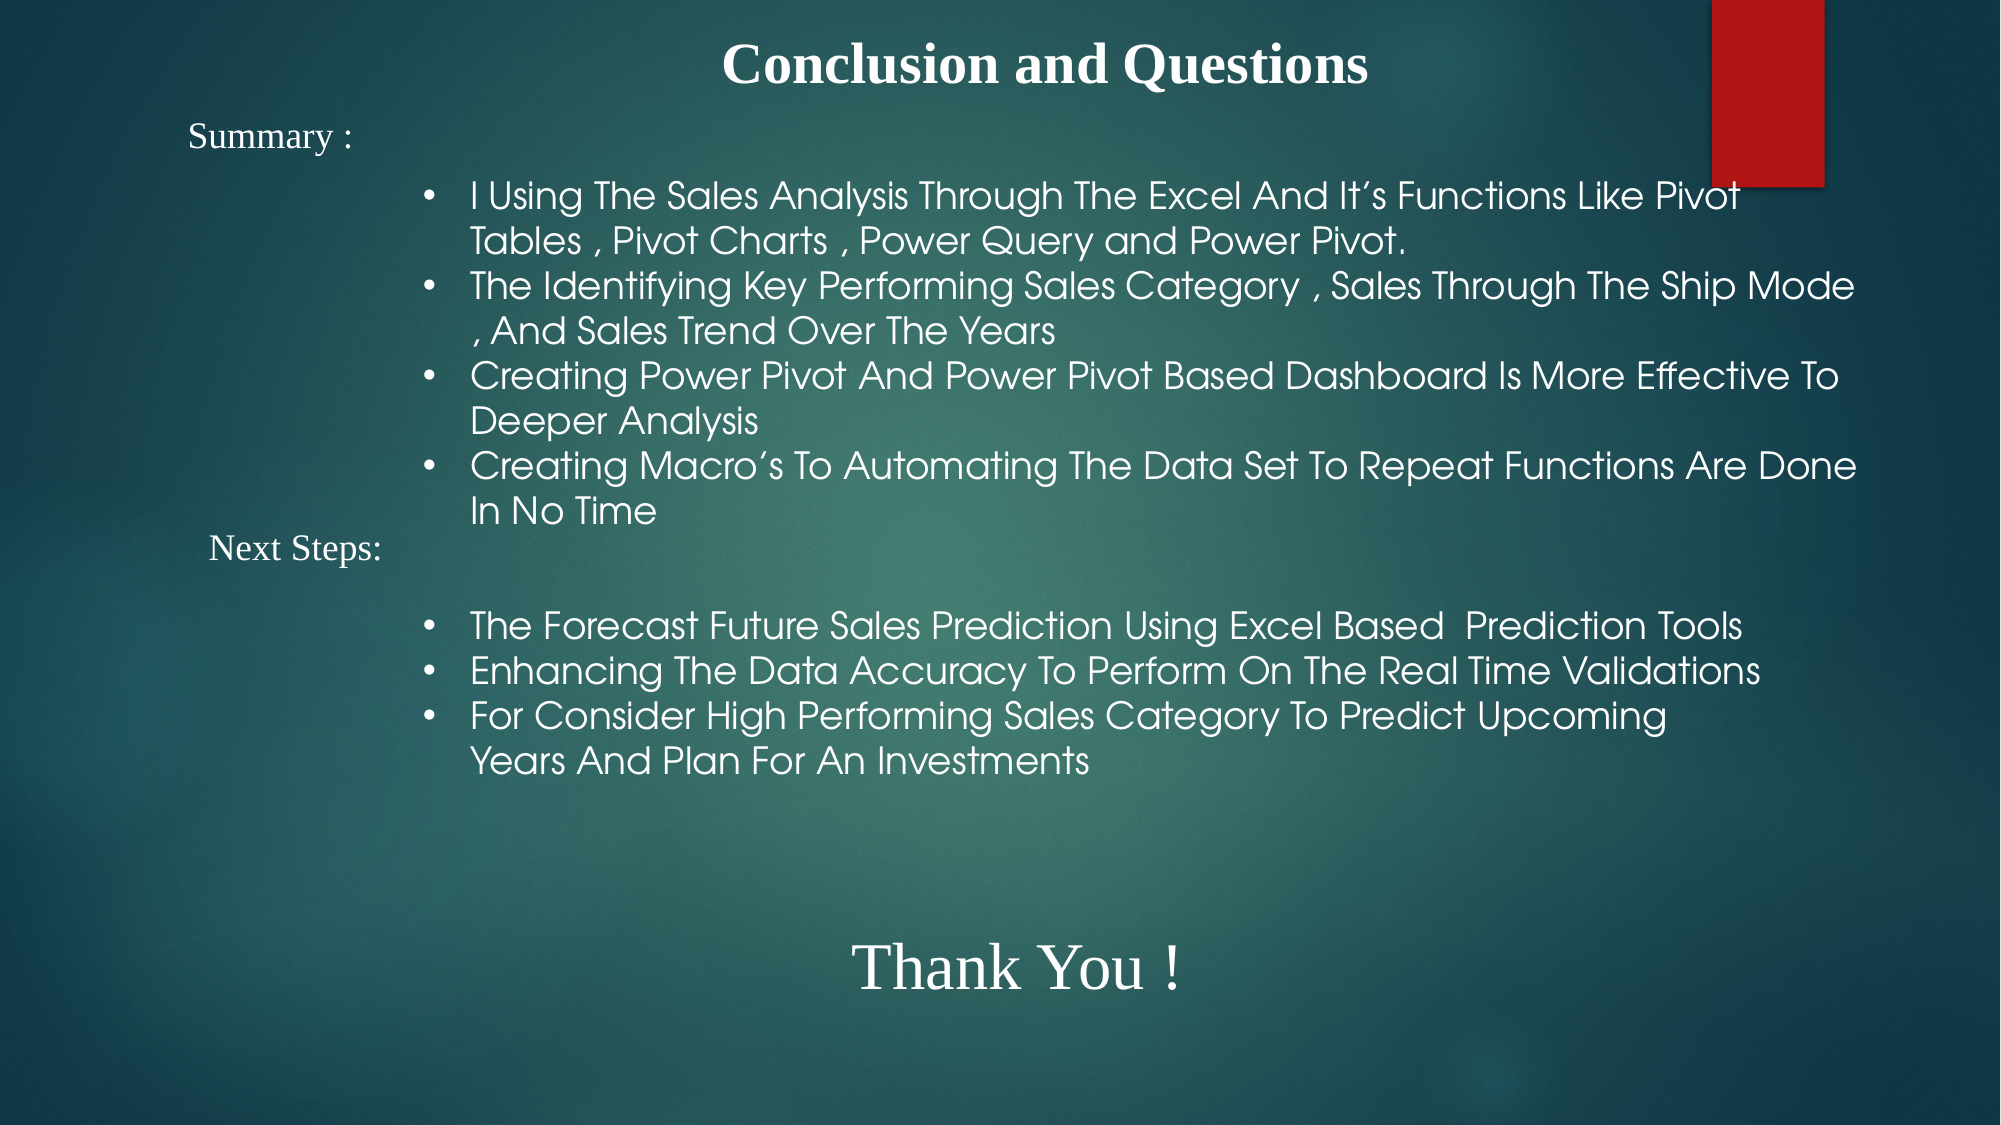

Conclusion and Questions
Summary :
I Using The Sales Analysis Through The Excel And It’s Functions Like Pivot Tables , Pivot Charts , Power Query and Power Pivot.
The Identifying Key Performing Sales Category , Sales Through The Ship Mode , And Sales Trend Over The Years
Creating Power Pivot And Power Pivot Based Dashboard Is More Effective To Deeper Analysis
Creating Macro’s To Automating The Data Set To Repeat Functions Are Done In No Time
Next Steps:
The Forecast Future Sales Prediction Using Excel Based  Prediction Tools
Enhancing The Data Accuracy To Perform On The Real Time Validations
For Consider High Performing Sales Category To Predict Upcoming Years And Plan For An Investments
Thank You !